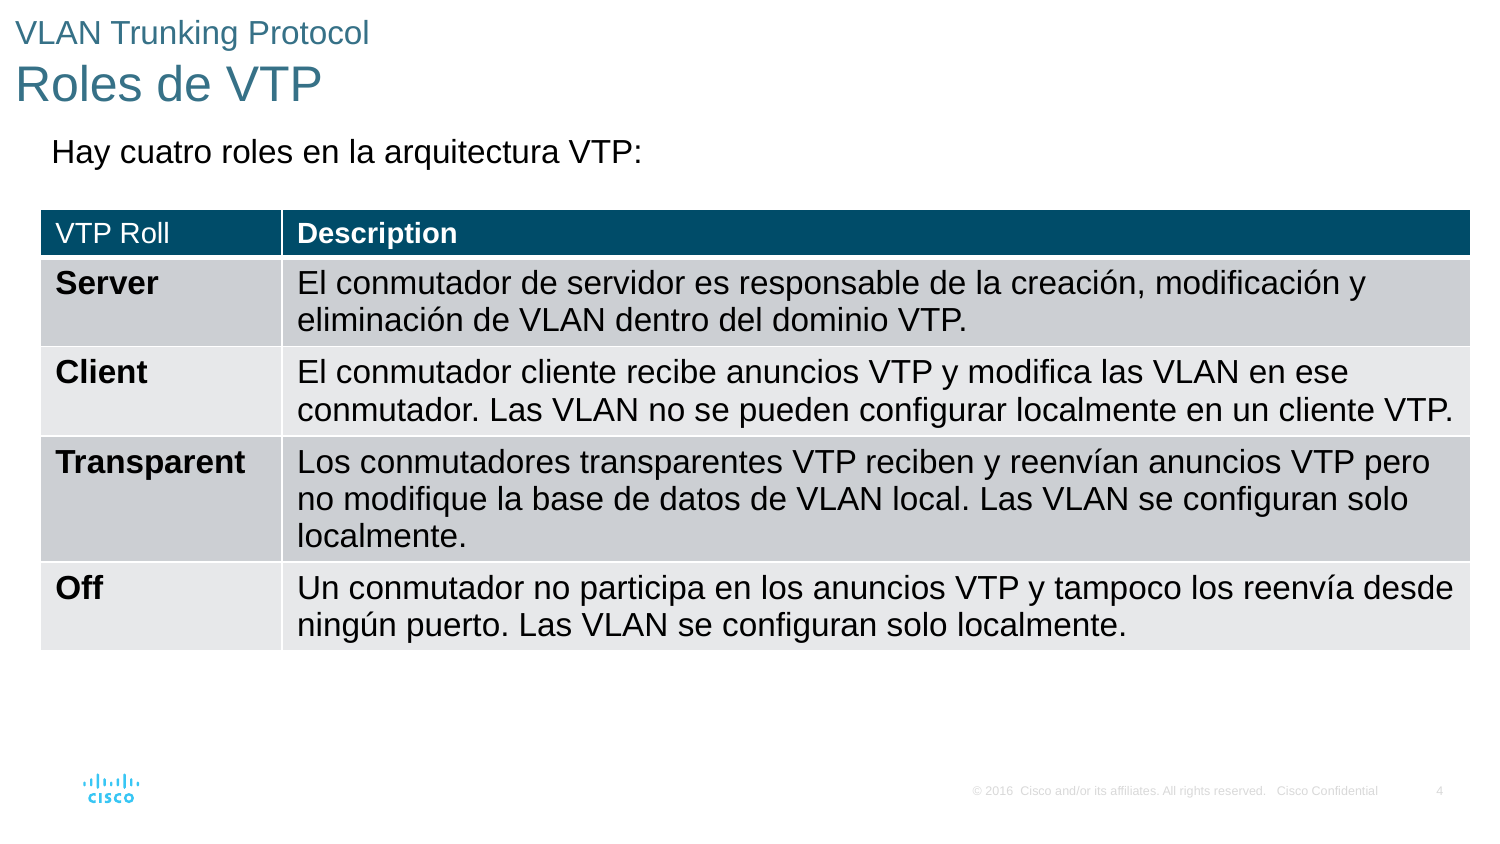

# VLAN Trunking Protocol Roles de VTP
Hay cuatro roles en la arquitectura VTP:
| VTP Roll | Description |
| --- | --- |
| Server | El conmutador de servidor es responsable de la creación, modificación y eliminación de VLAN dentro del dominio VTP. |
| Client | El conmutador cliente recibe anuncios VTP y modifica las VLAN en ese conmutador. Las VLAN no se pueden configurar localmente en un cliente VTP. |
| Transparent | Los conmutadores transparentes VTP reciben y reenvían anuncios VTP pero no modifique la base de datos de VLAN local. Las VLAN se configuran solo localmente. |
| Off | Un conmutador no participa en los anuncios VTP y tampoco los reenvía desde ningún puerto. Las VLAN se configuran solo localmente. |